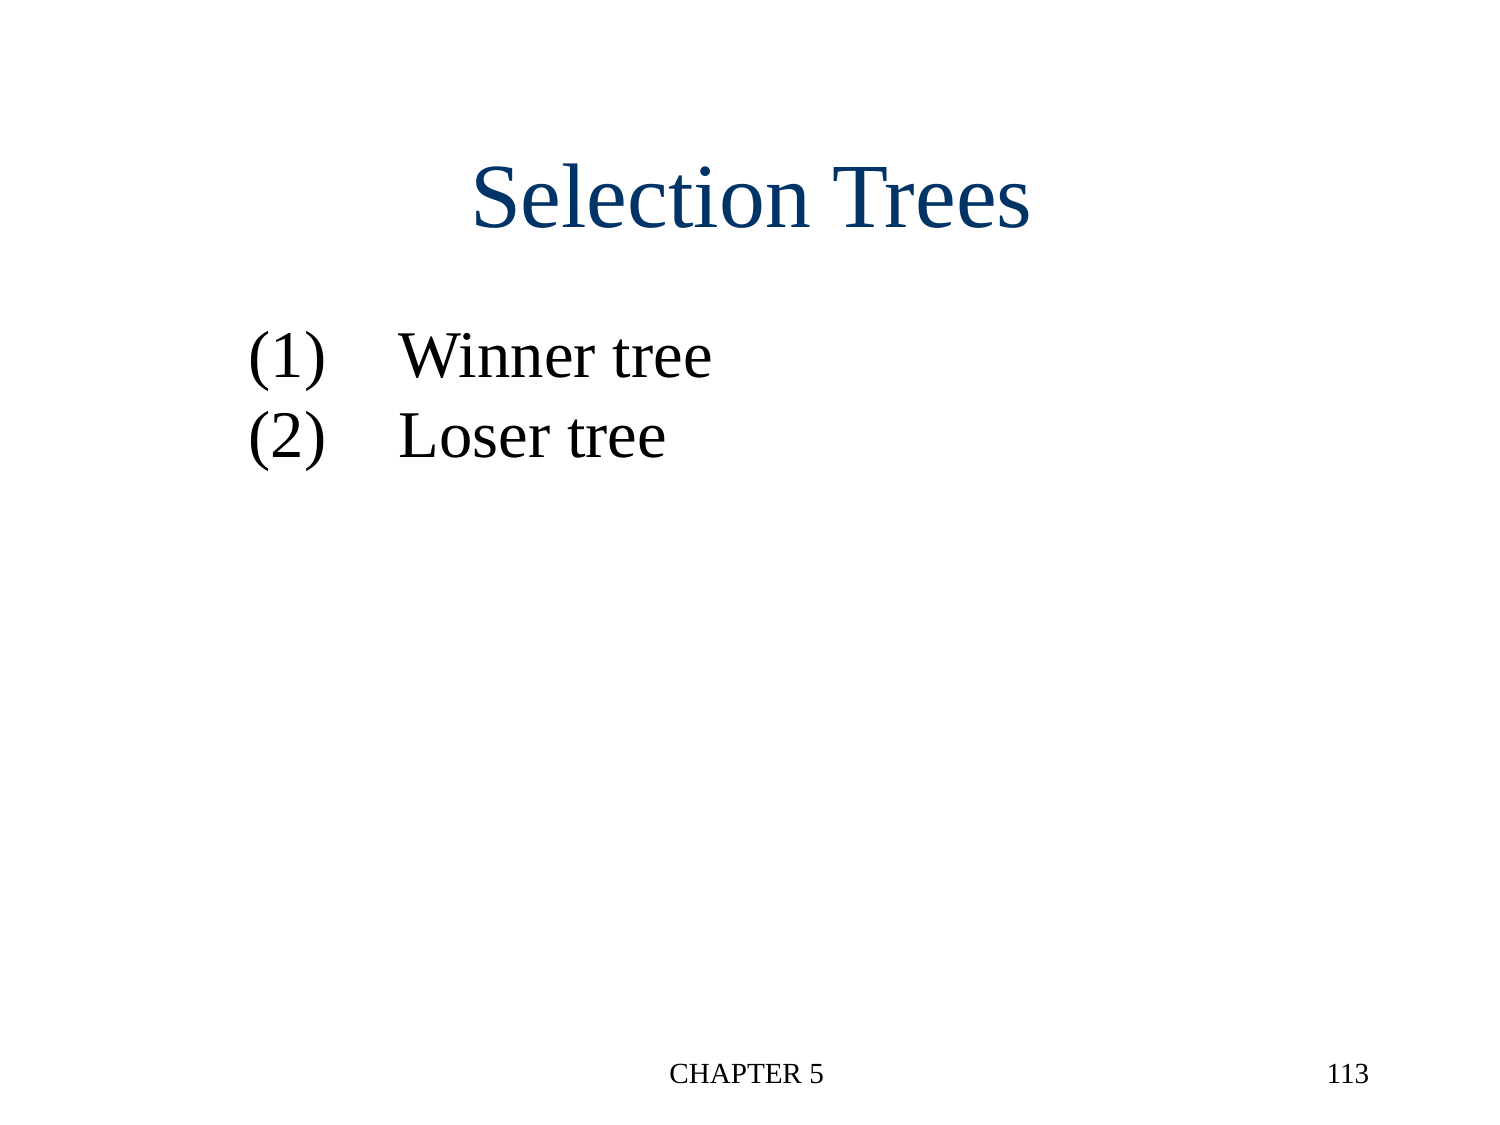

# Selection Trees
(1)	Winner tree
(2)	Loser tree
CHAPTER 5
113